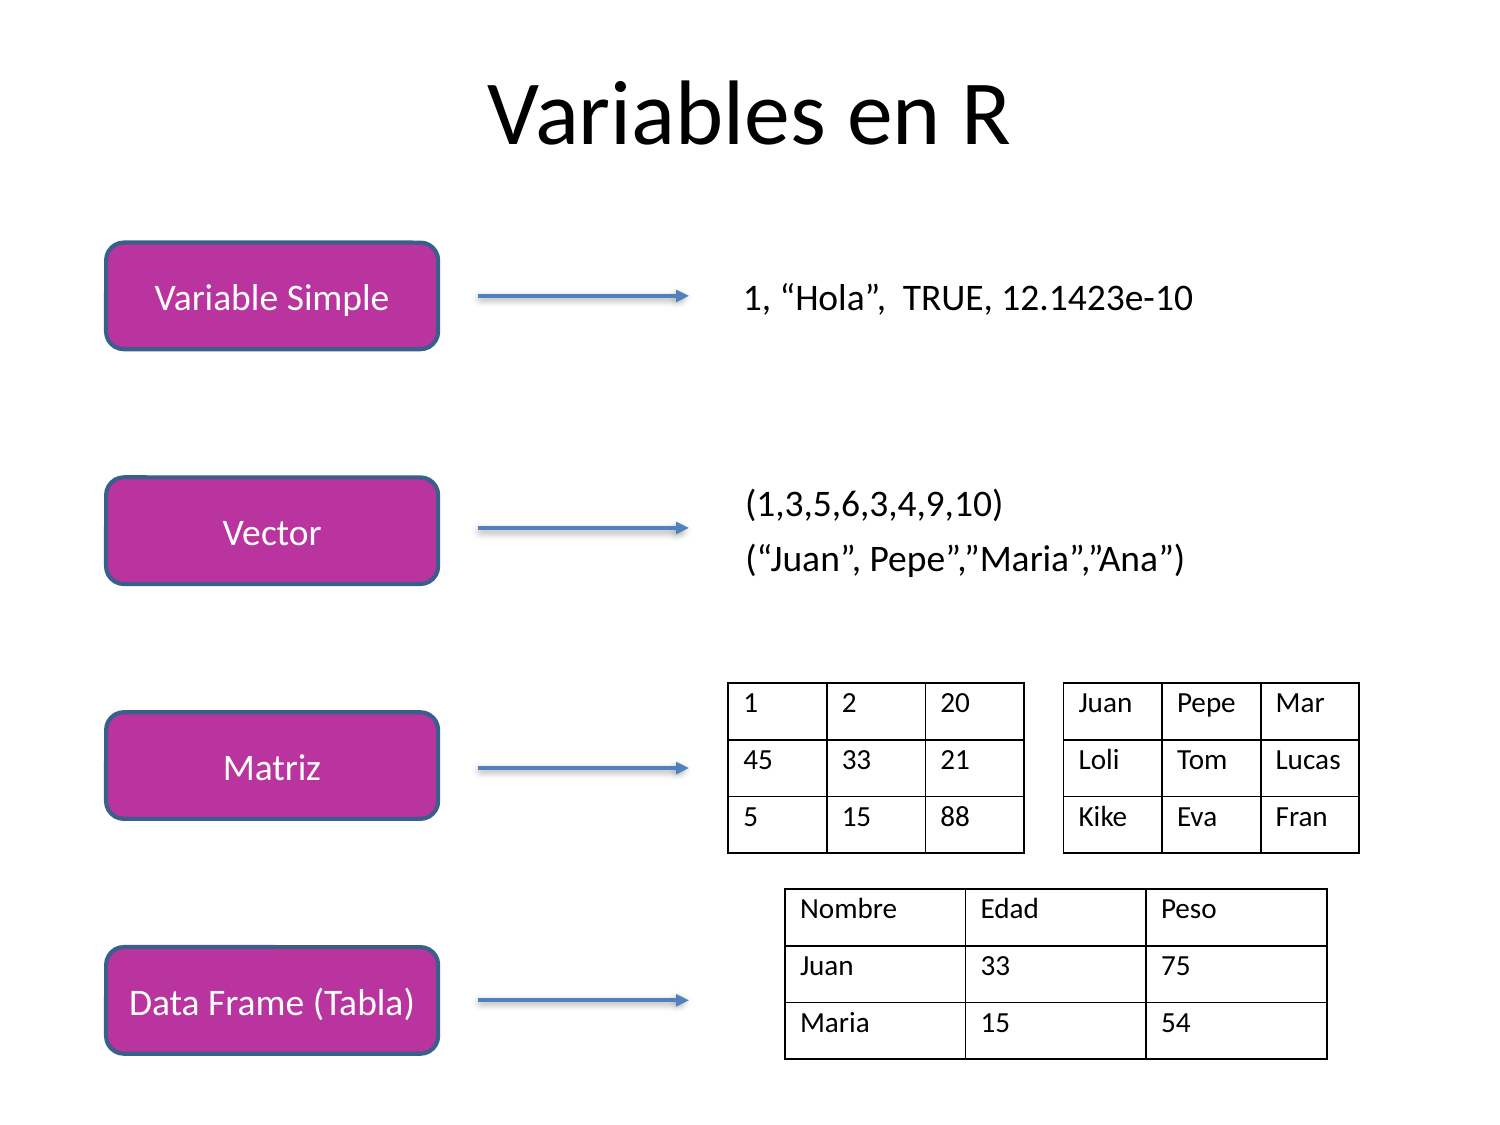

Variables en R
Variable Simple
1, “Hola”,  TRUE, 12.1423e-10
(1,3,5,6,3,4,9,10)
Vector
(“Juan”, Pepe”,”Maria”,”Ana”)
| 1 | 2 | 20 |
| --- | --- | --- |
| 45 | 33 | 21 |
| 5 | 15 | 88 |
| Juan | Pepe | Mar |
| --- | --- | --- |
| Loli | Tom | Lucas |
| Kike | Eva | Fran |
Matriz
| Nombre | Edad | Peso |
| --- | --- | --- |
| Juan | 33 | 75 |
| Maria | 15 | 54 |
Data Frame (Tabla)